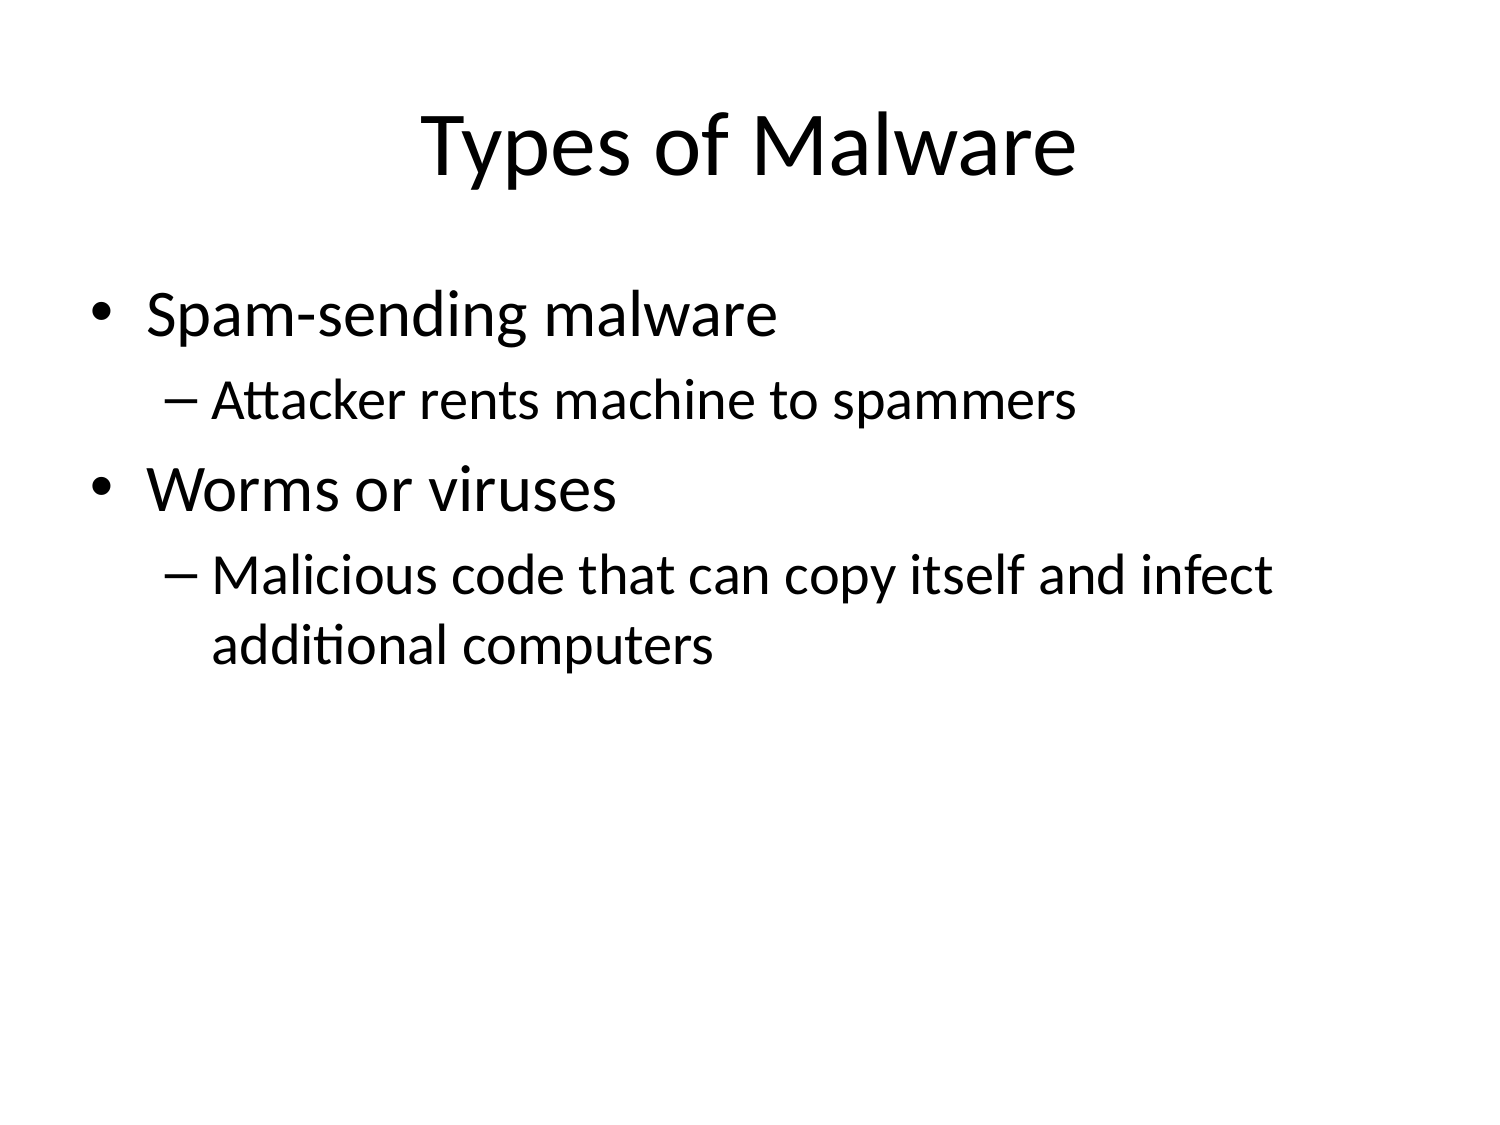

Types of Malware
Spam-sending malware
Attacker rents machine to spammers
Worms or viruses
Malicious code that can copy itself and infect additional computers